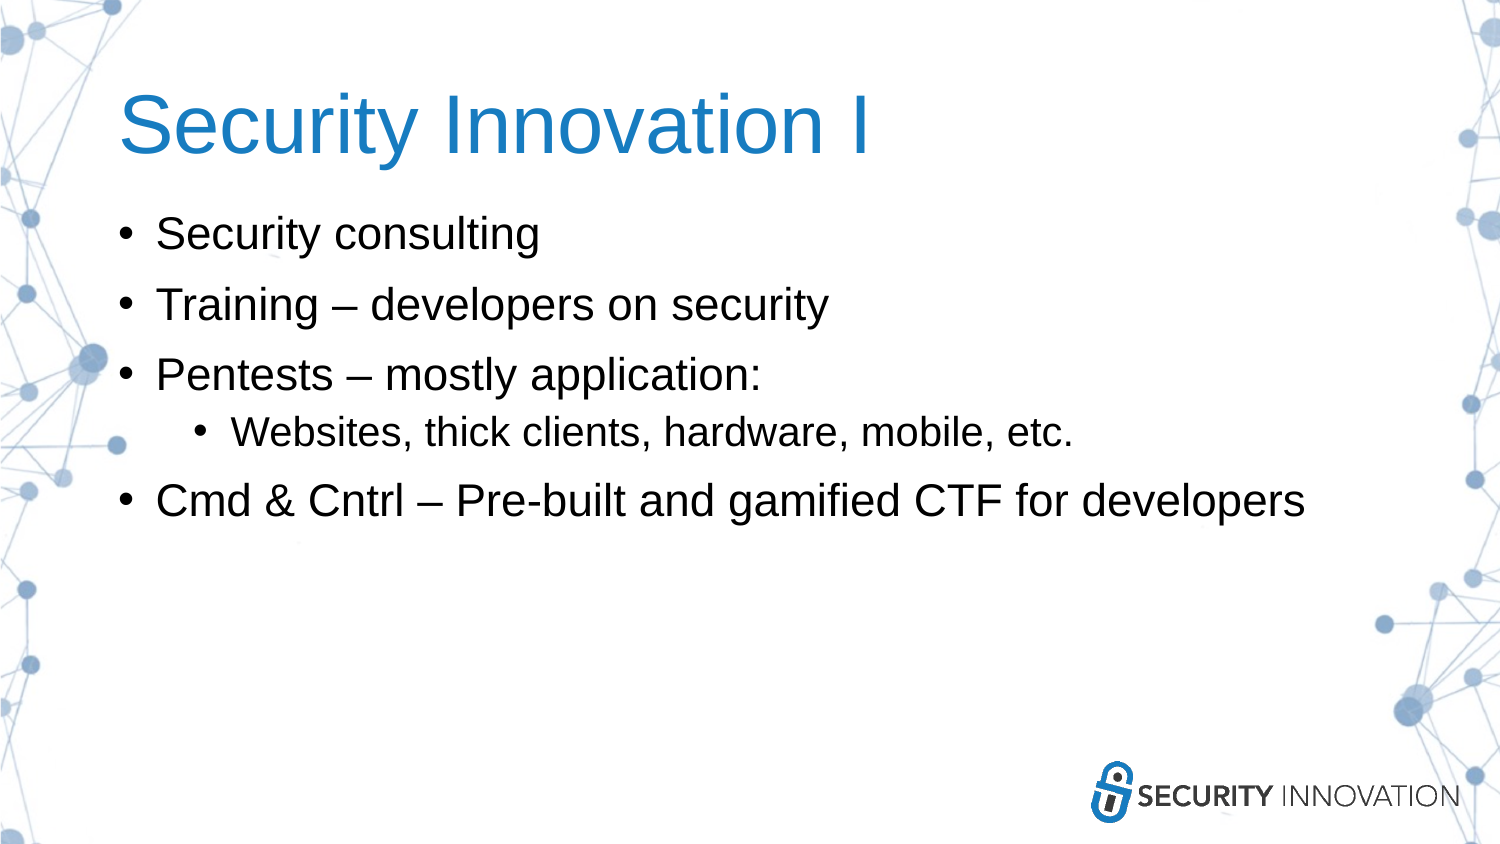

# Security Innovation I
Security consulting
Training – developers on security
Pentests – mostly application:
Websites, thick clients, hardware, mobile, etc.
Cmd & Cntrl – Pre-built and gamified CTF for developers